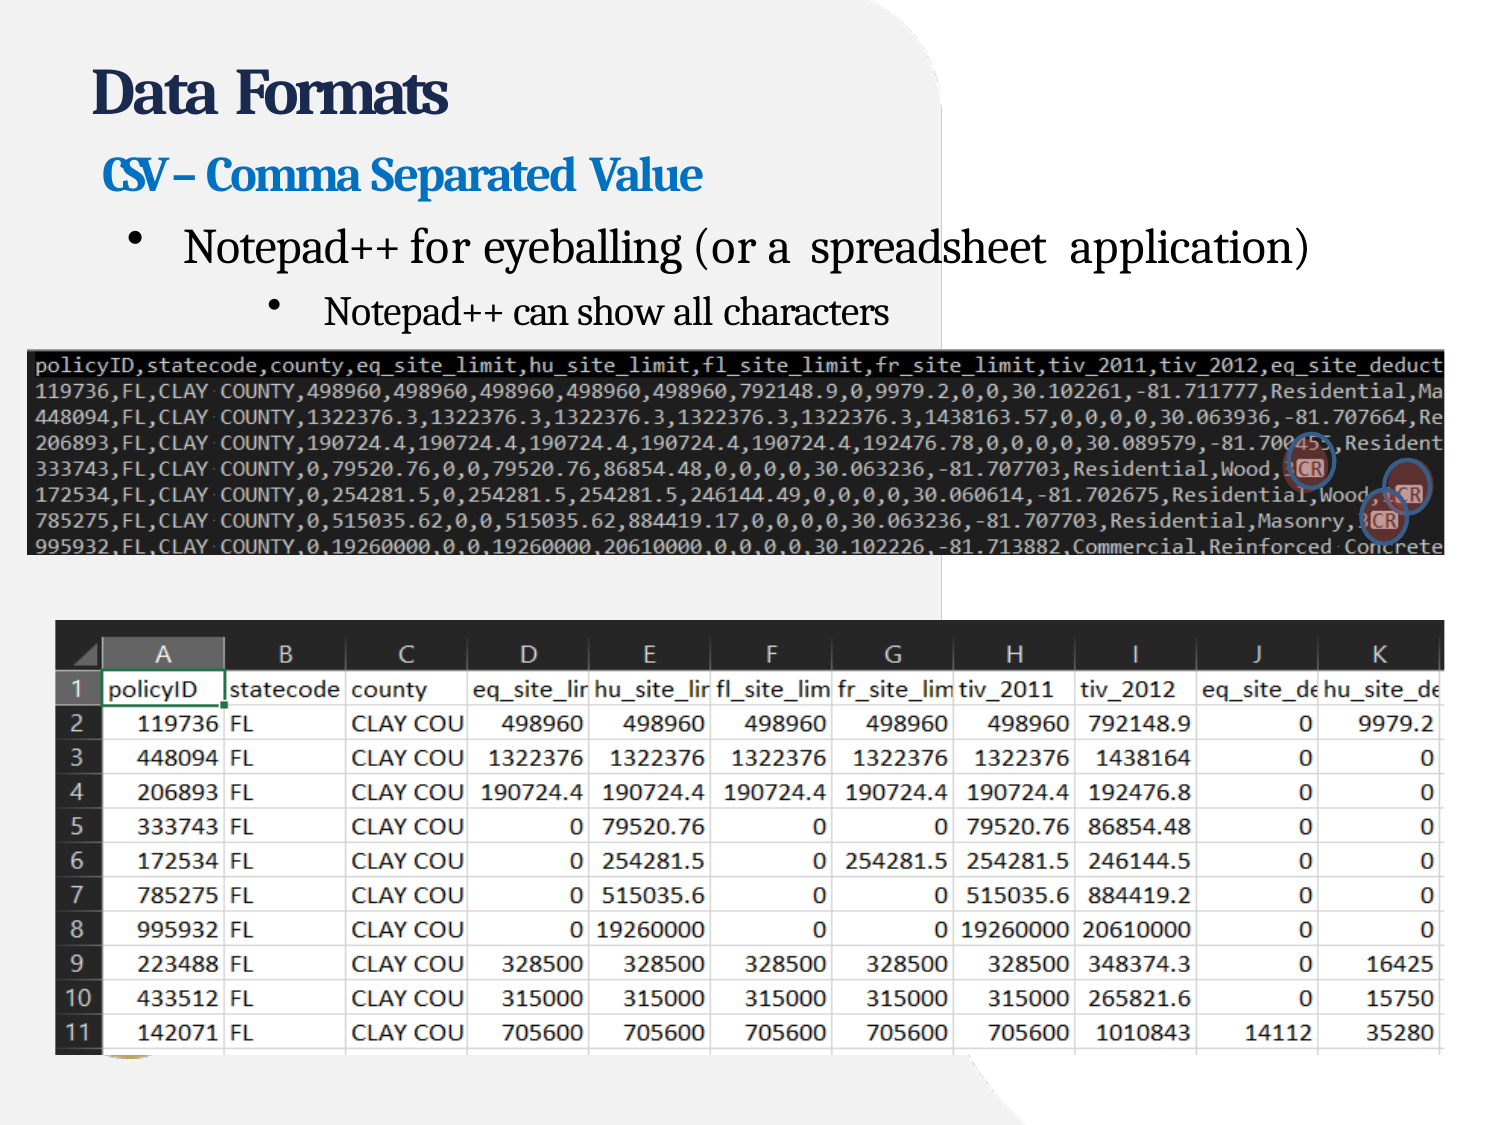

# Data Formats
     CSV – Comma Separated Value
Notepad++ for eyeballing (or a  spreadsheet  application)
Notepad++ can show all characters